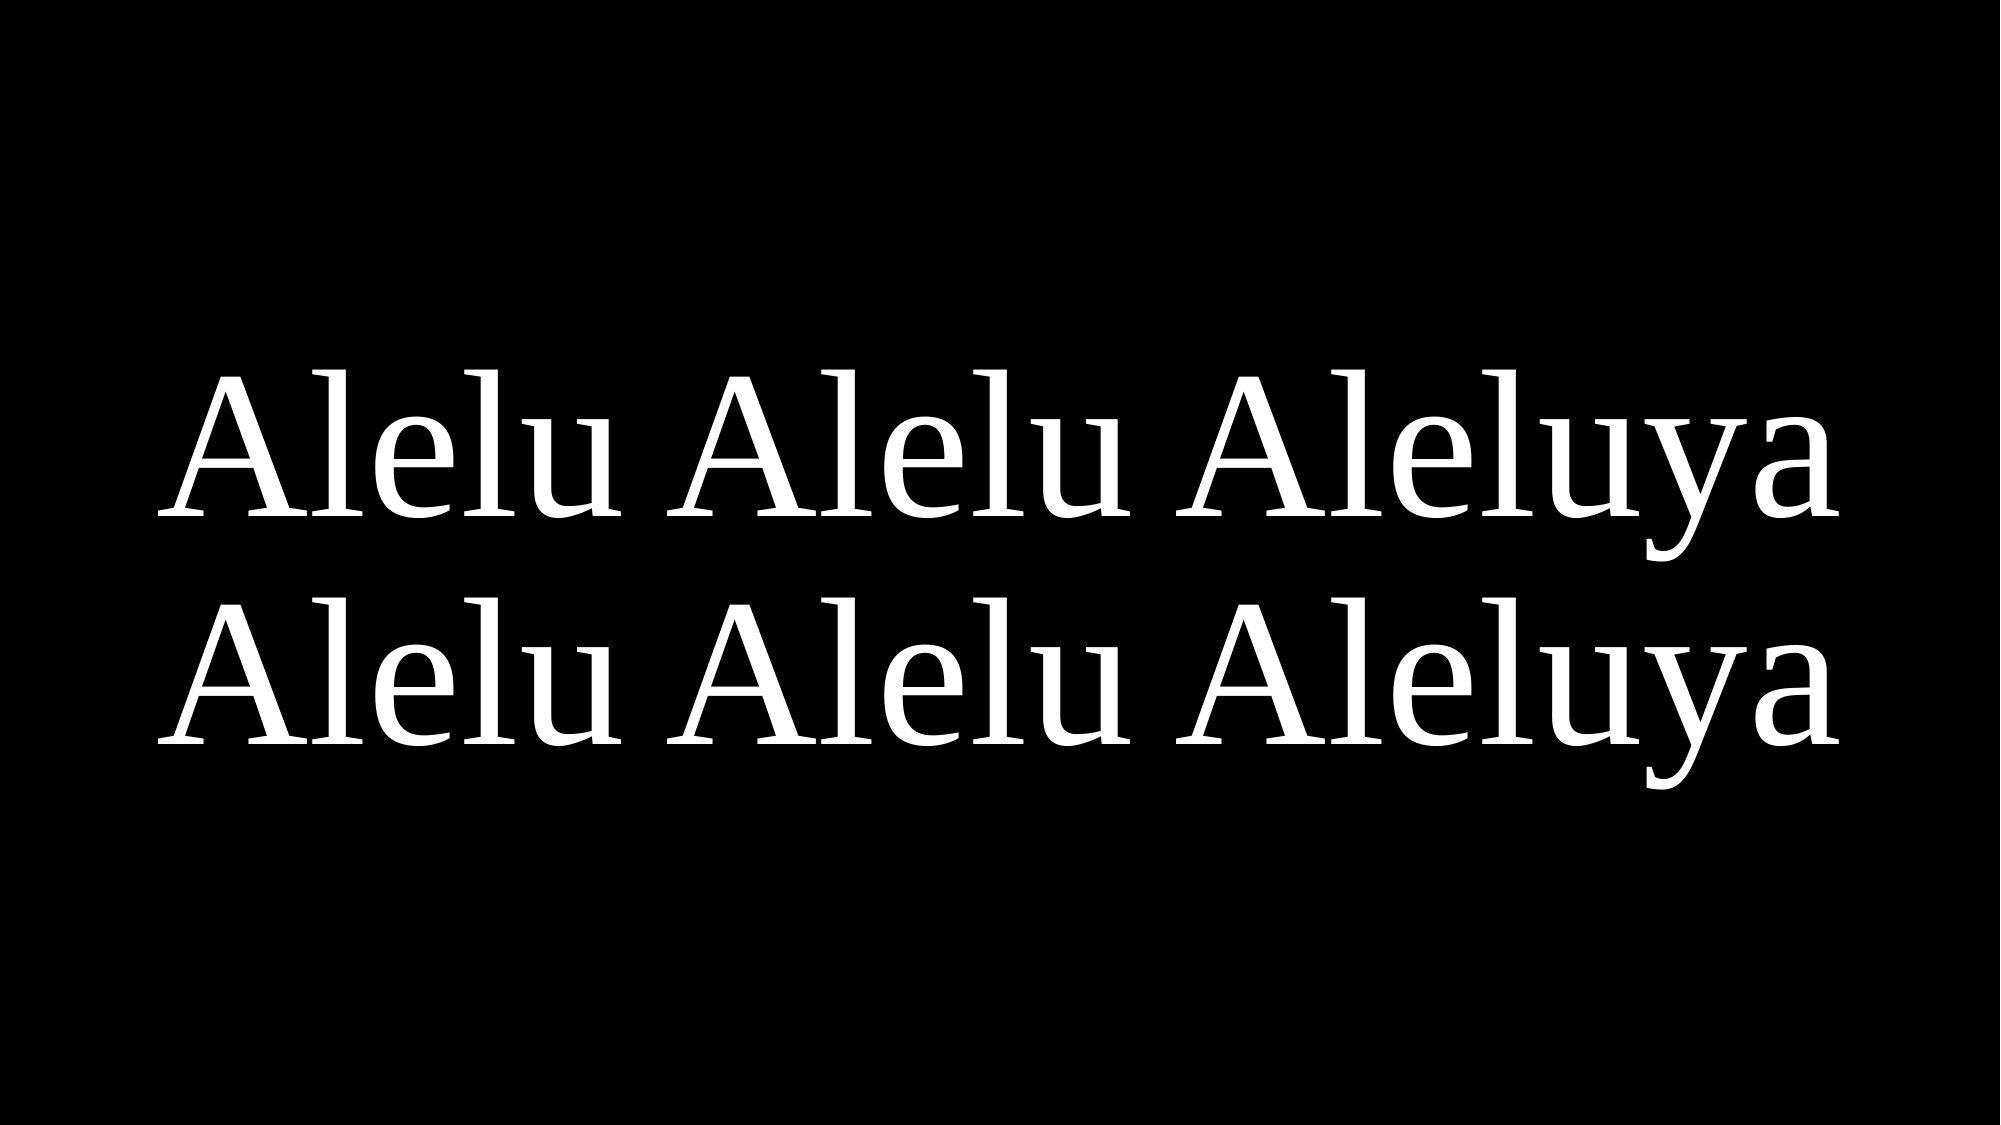

# Alelu Alelu Aleluya Alelu Alelu Aleluya